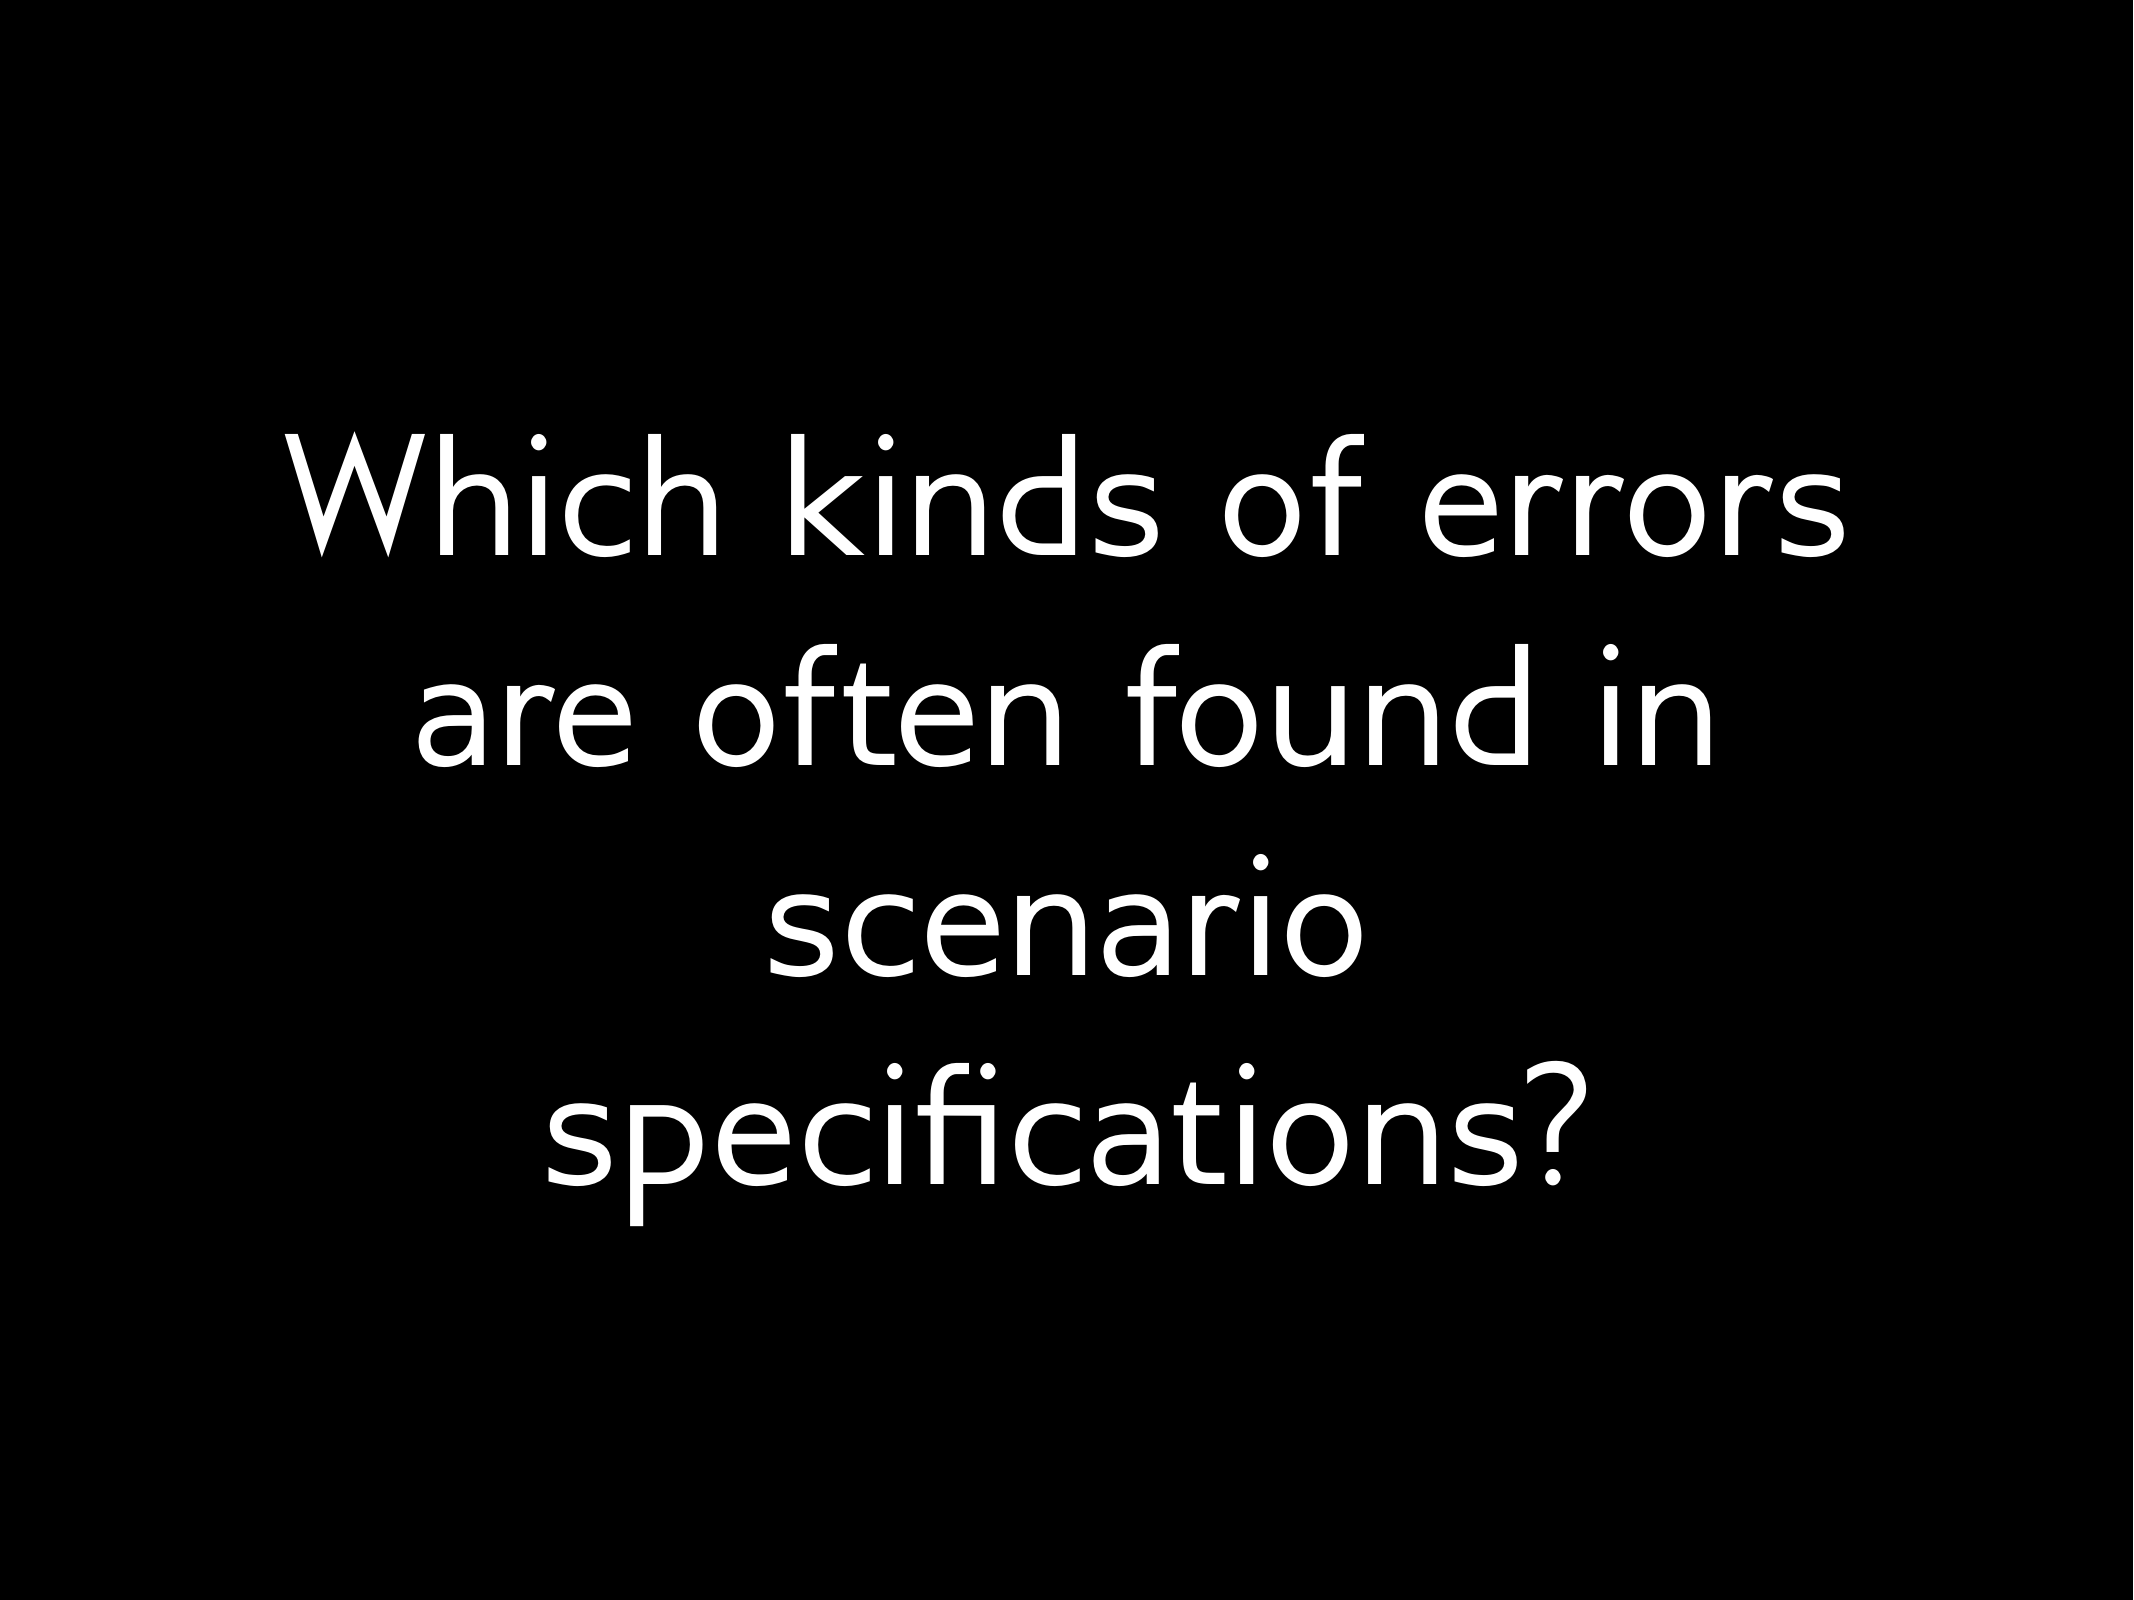

# Which kinds of errors are often found in scenario specifications?